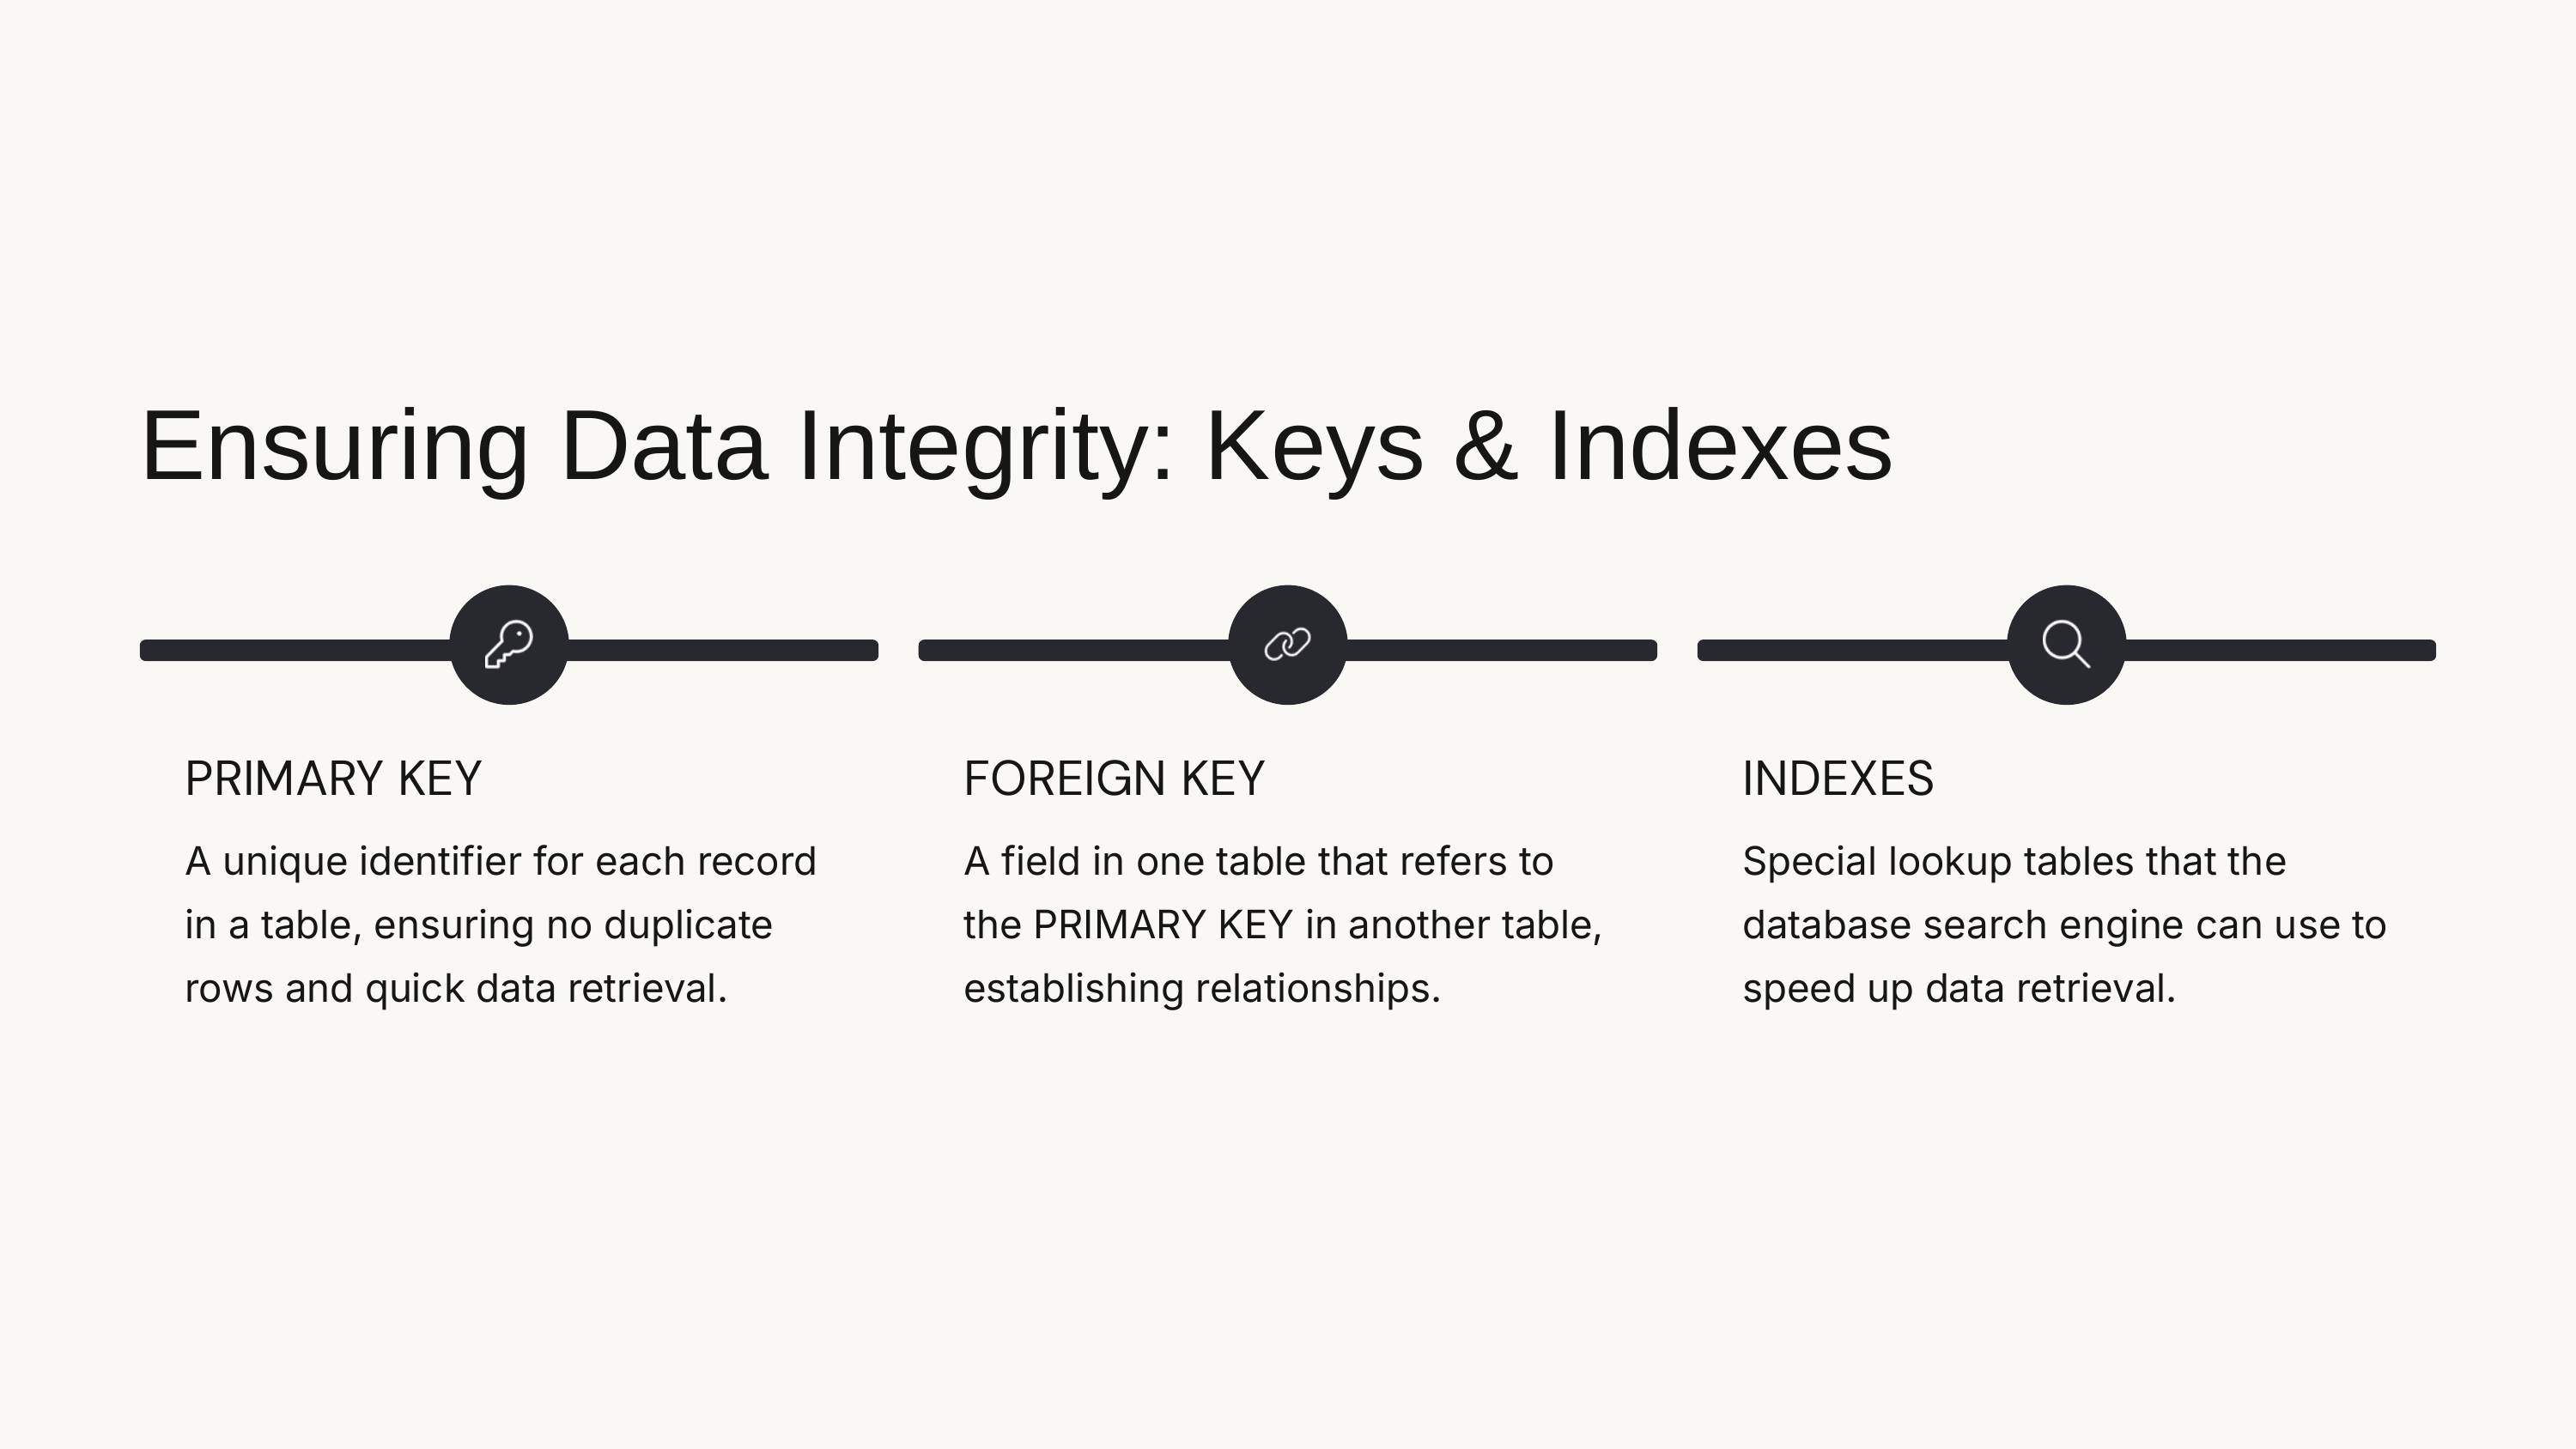

Ensuring Data Integrity: Keys & Indexes

PRIMARY KEY
FOREIGN KEY
INDEXES
A unique identifier for each record in a table, ensuring no duplicate rows and quick data retrieval.
A field in one table that refers to the PRIMARY KEY in another table, establishing relationships.
Special lookup tables that the database search engine can use to speed up data retrieval.